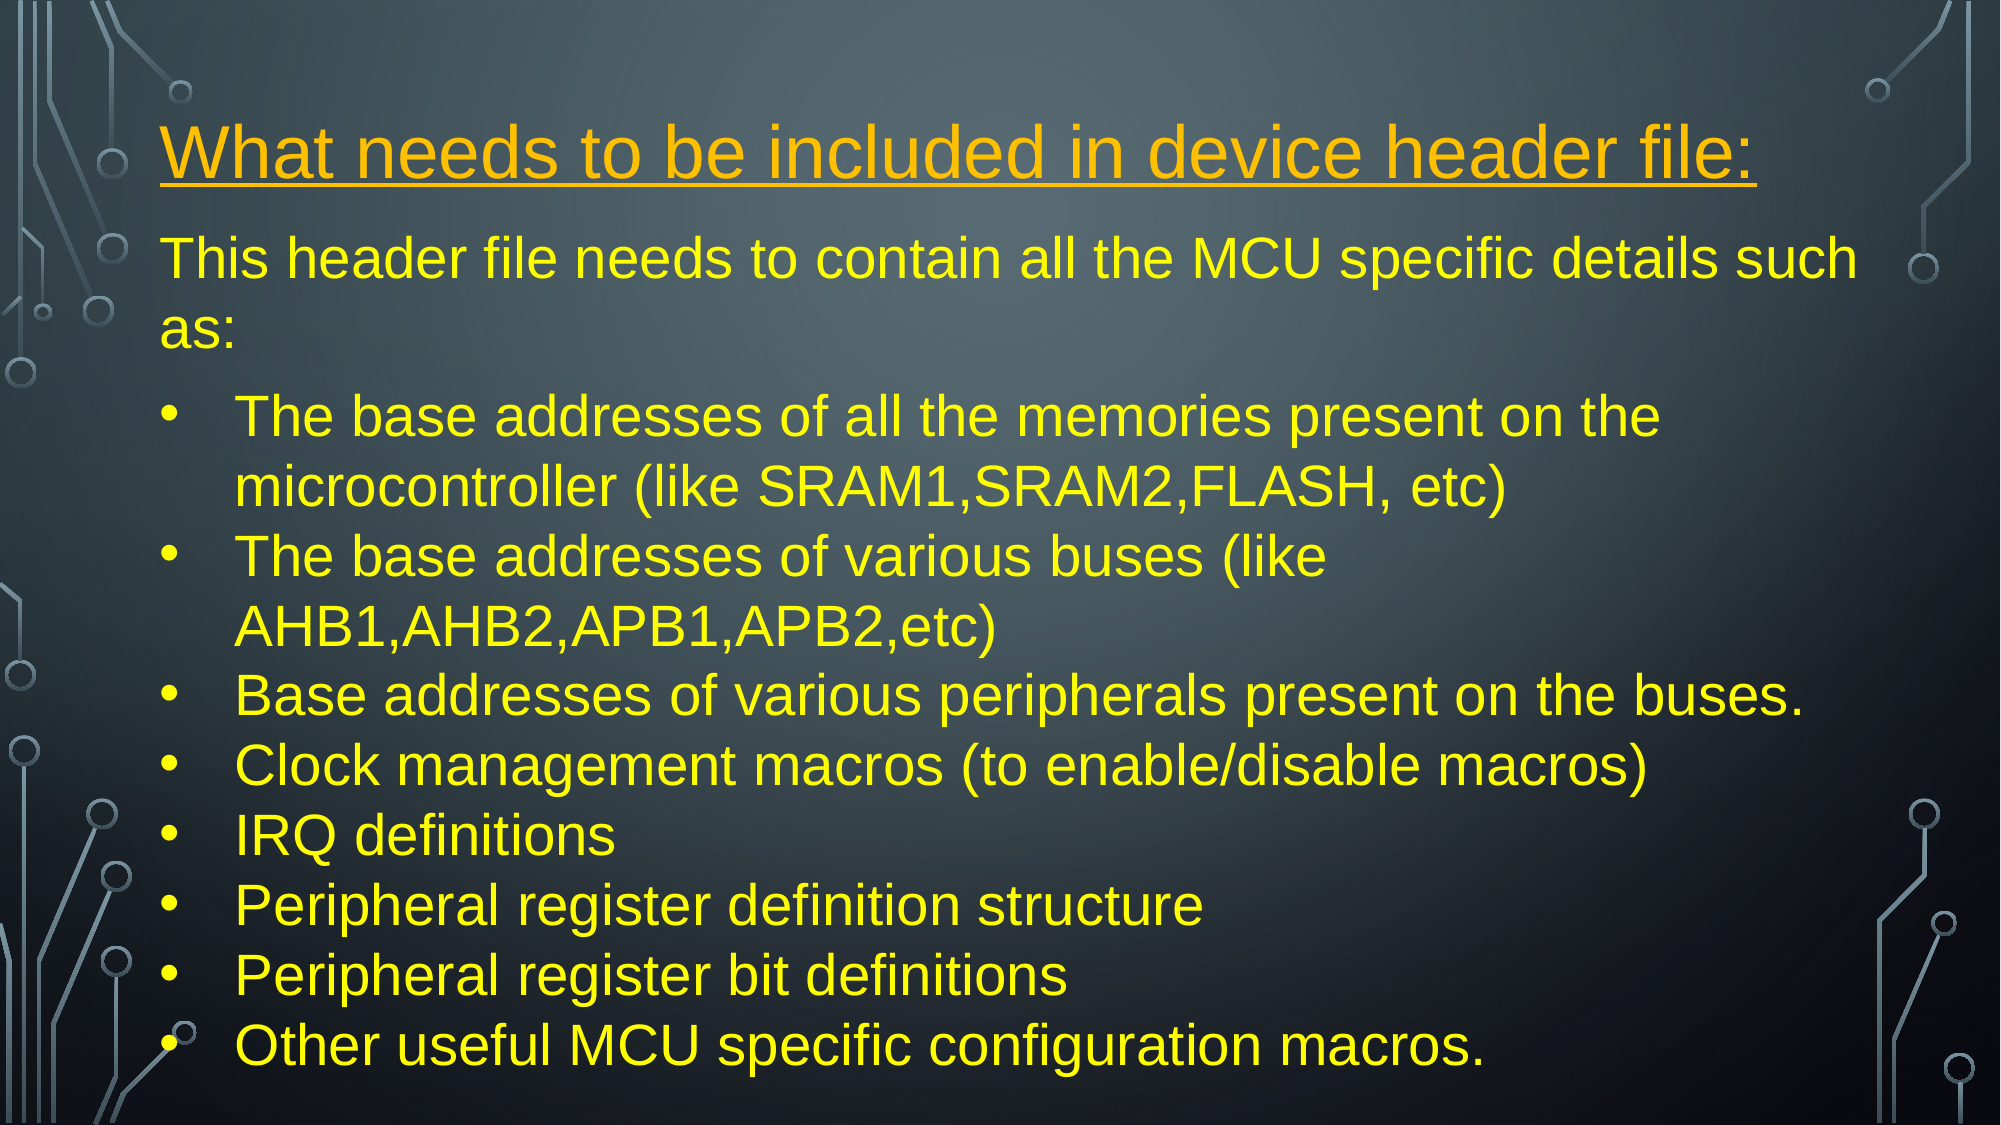

What needs to be included in device header file:

This header file needs to contain all the MCU specific details such as:

The base addresses of all the memories present on the microcontroller (like SRAM1,SRAM2,FLASH, etc)
The base addresses of various buses (like AHB1,AHB2,APB1,APB2,etc)
Base addresses of various peripherals present on the buses.
Clock management macros (to enable/disable macros)
IRQ definitions
Peripheral register definition structure
Peripheral register bit definitions
Other useful MCU specific configuration macros.